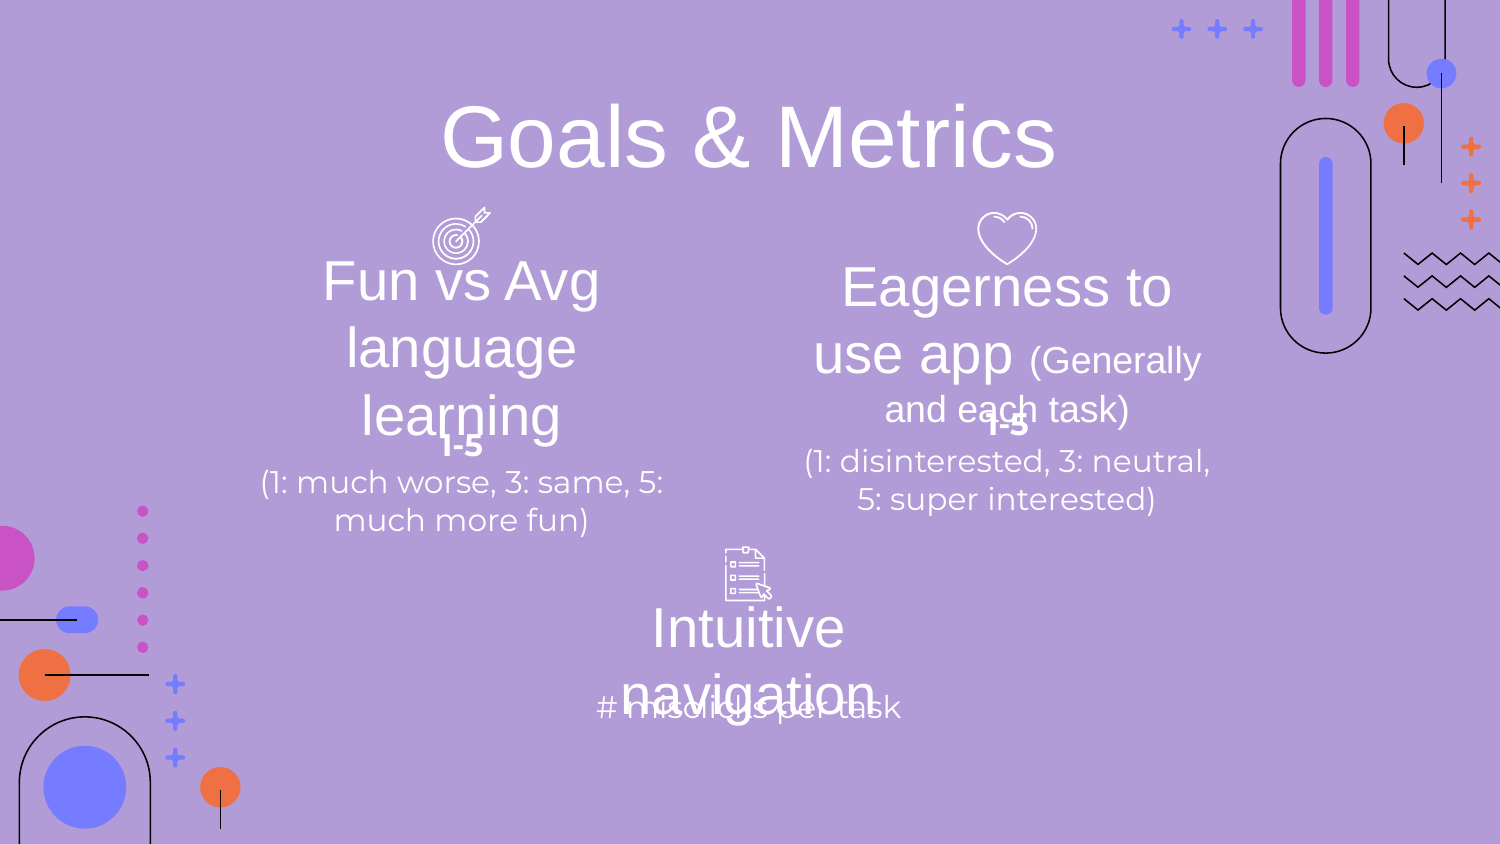

Goals & Metrics

Eagerness to use app (Generally and each task)
Fun vs Avg language learning
1-5
(1: disinterested, 3: neutral, 5: super interested)
1-5
(1: much worse, 3: same, 5: much more fun)

# Intuitive navigation
# misclicks per task